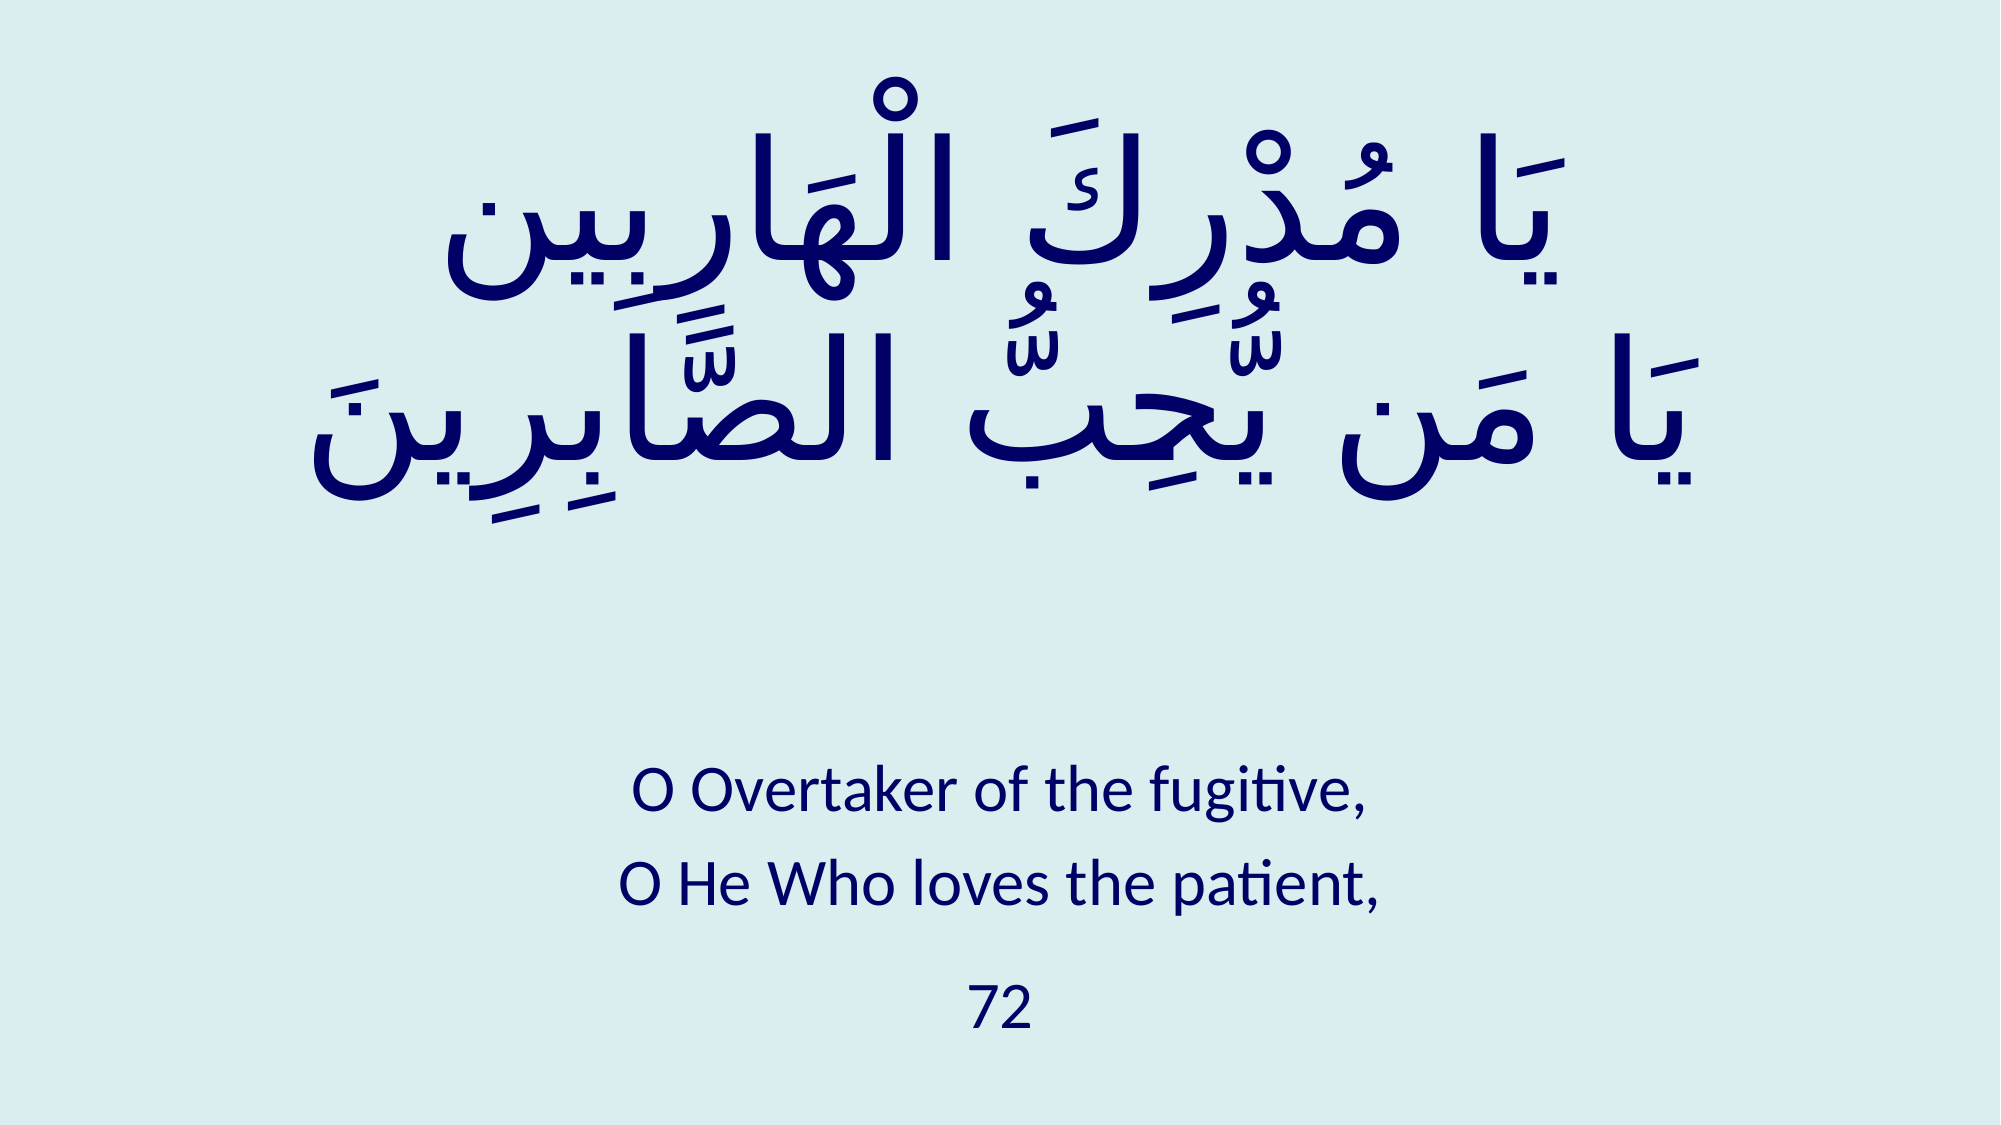

# يَا مُدْرِكَ الْهَارِبِين يَا مَن يُّحِبُّ الصَّابِرِينَ
O Overtaker of the fugitive,
O He Who loves the patient,
72